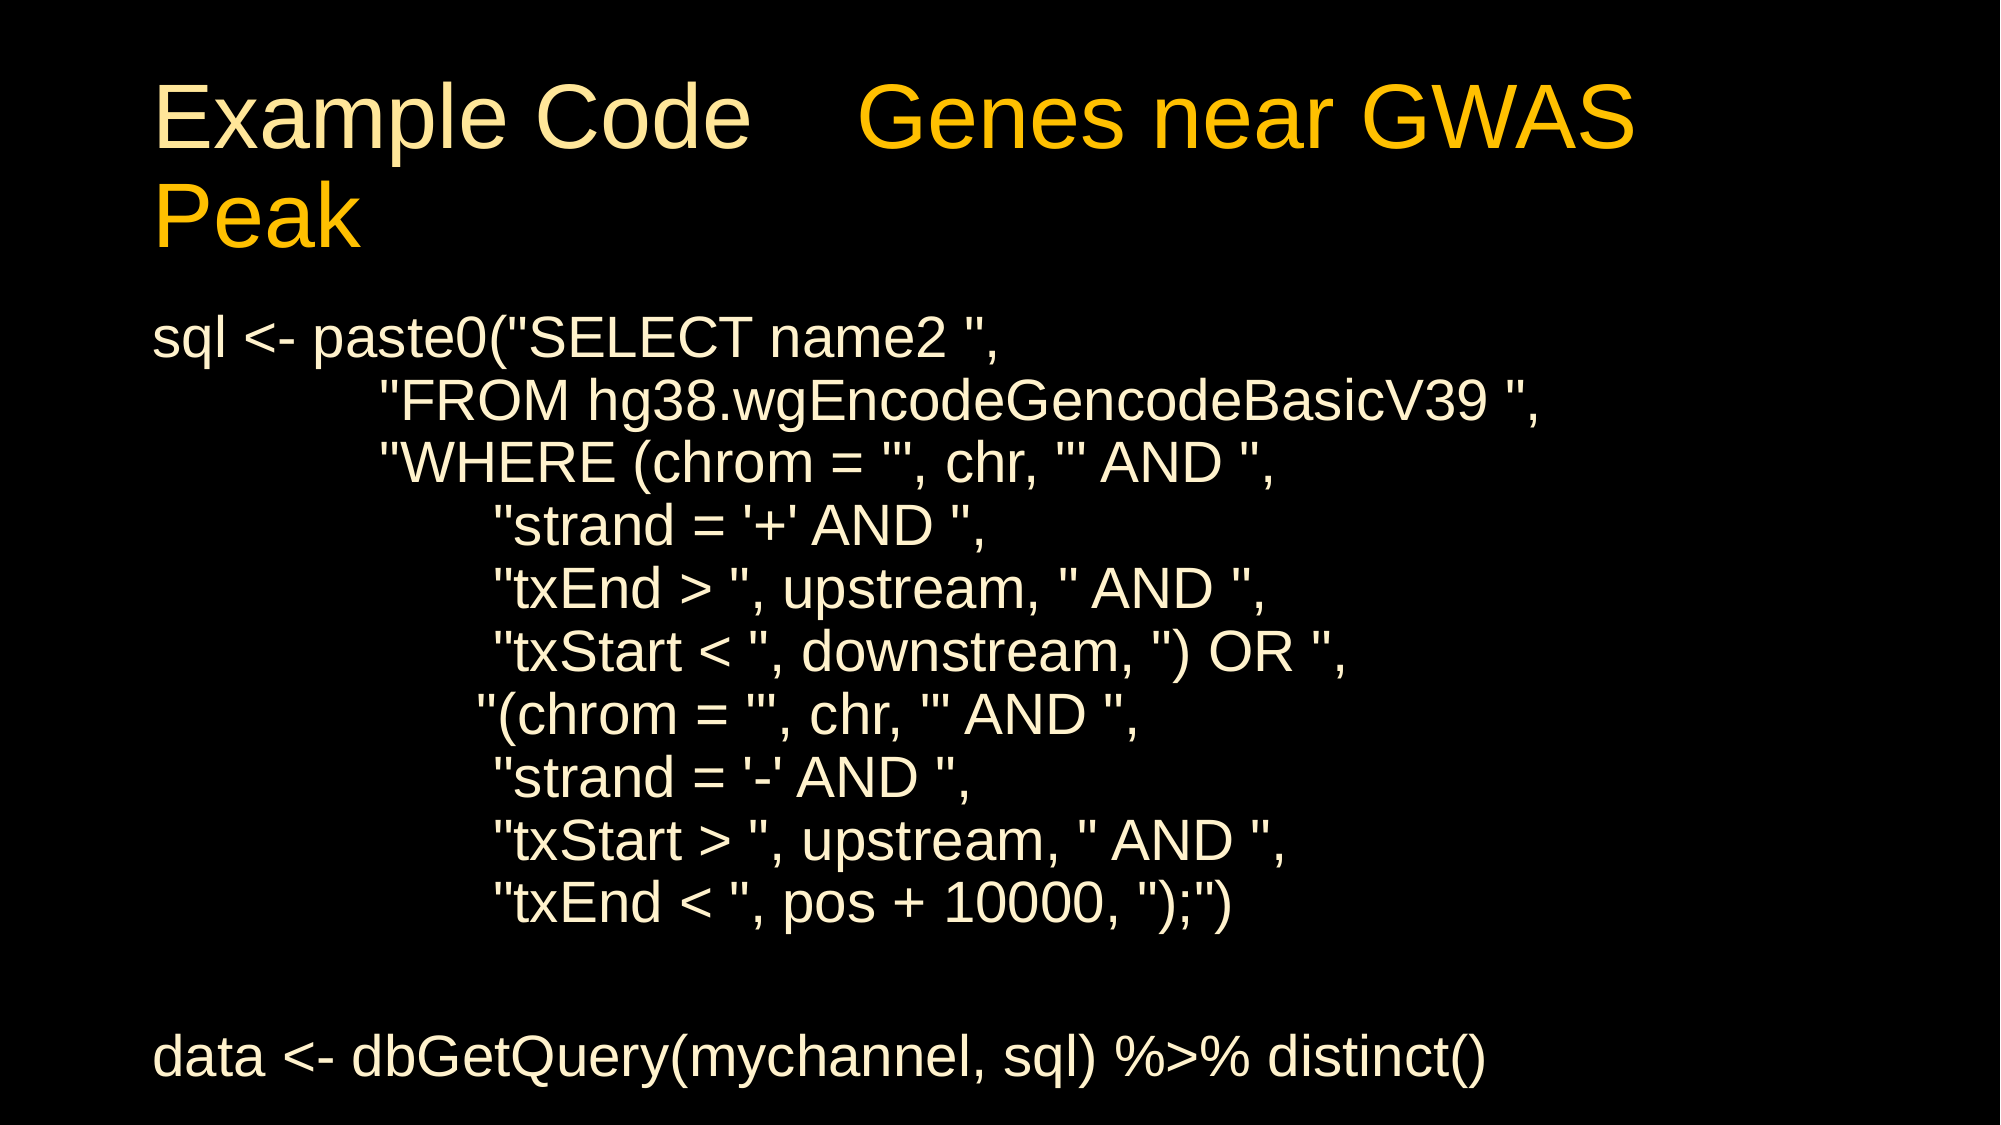

# Example Code    Genes near GWAS Peak
sql <- paste0("SELECT name2 ",
              "FROM hg38.wgEncodeGencodeBasicV39 ",
              "WHERE (chrom = '", chr, "' AND ",
                     "strand = '+' AND ",
                     "txEnd > ", upstream, " AND ",
                     "txStart < ", downstream, ") OR ",
                    "(chrom = '", chr, "' AND ",
                     "strand = '-' AND ",
                     "txStart > ", upstream, " AND ",
                     "txEnd < ", pos + 10000, ");")
data <- dbGetQuery(mychannel, sql) %>% distinct()